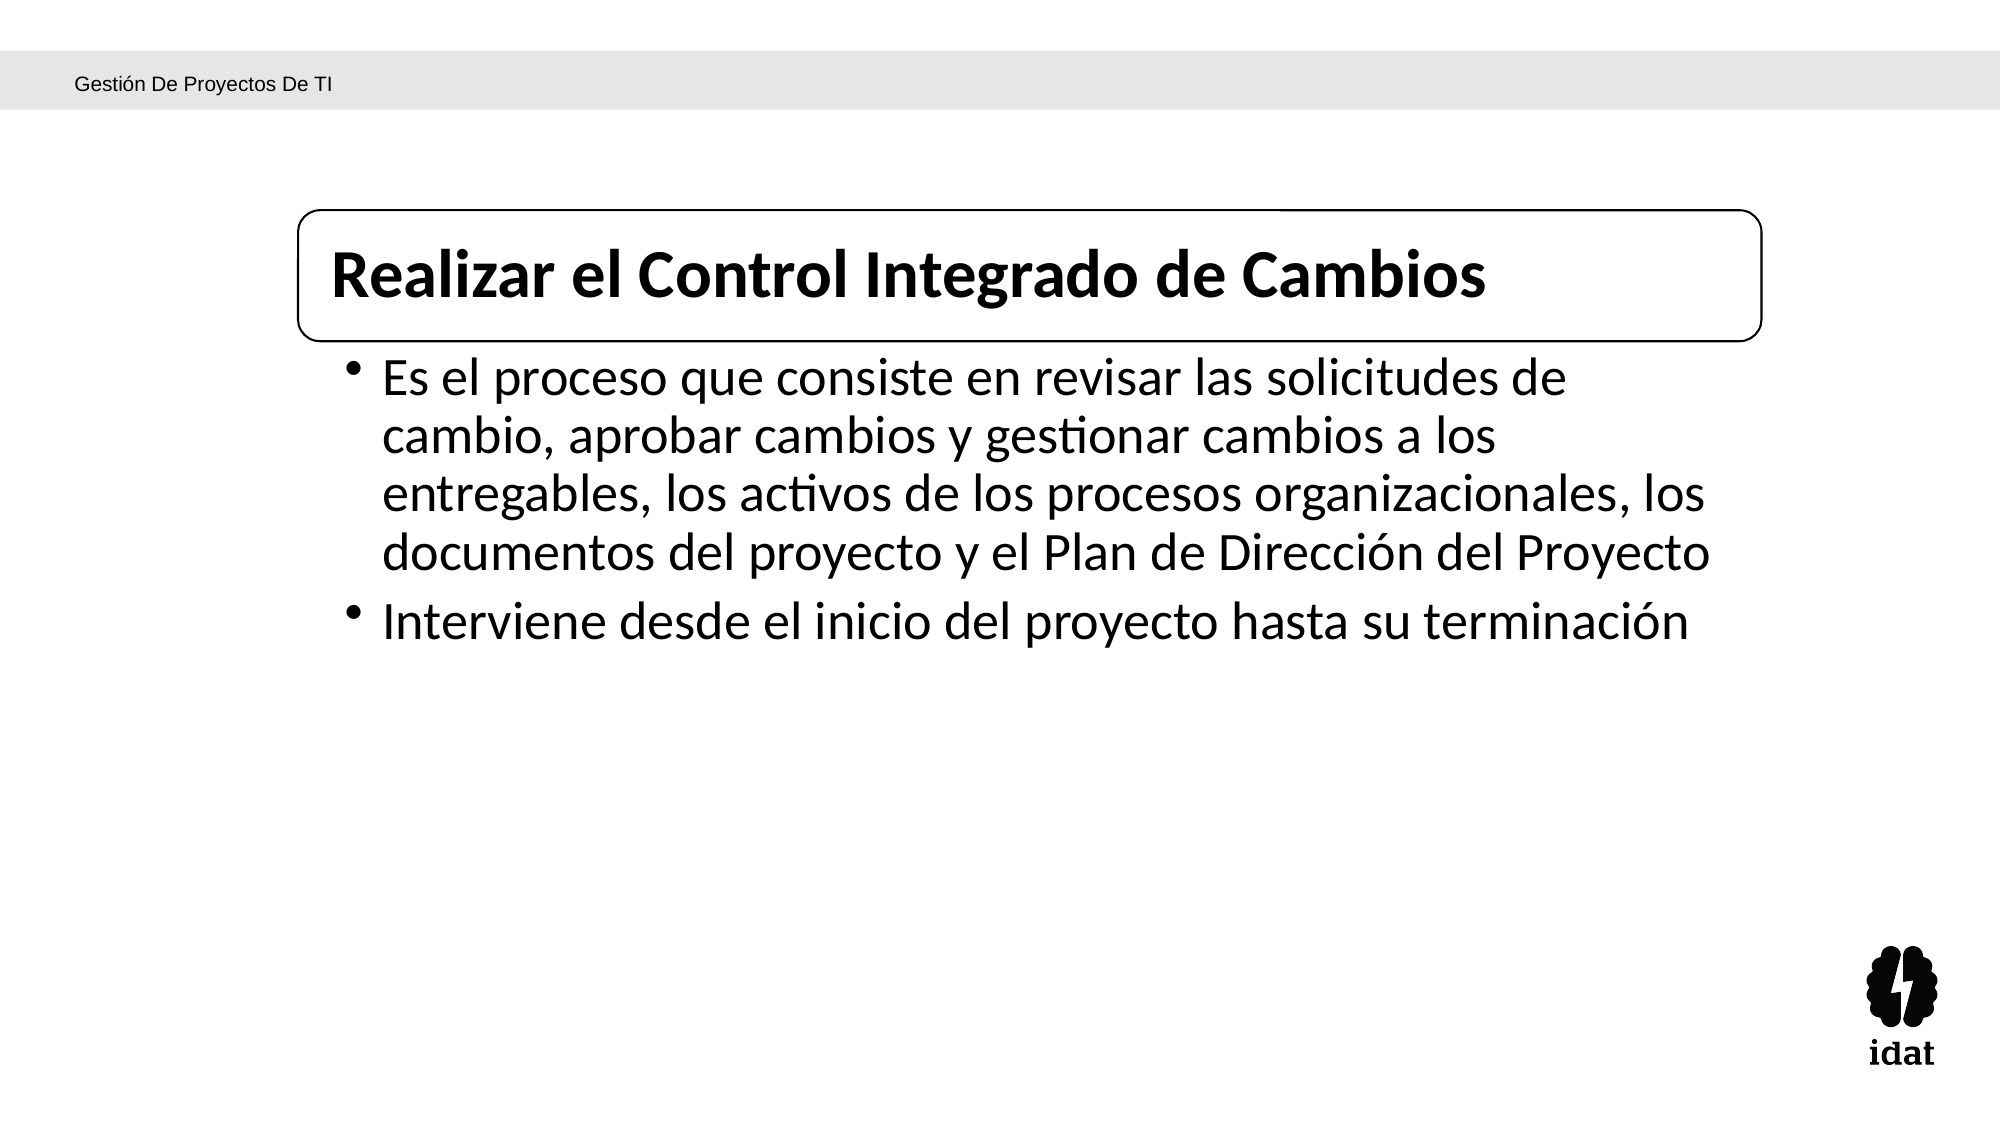

Gestión De Proyectos De TI

Realizar el Control Integrado de Cambios
Es el proceso que consiste en revisar las solicitudes de cambio, aprobar cambios y gestionar cambios a los entregables, los activos de los procesos organizacionales, los documentos del proyecto y el Plan de Dirección del Proyecto
Interviene desde el inicio del proyecto hasta su terminación